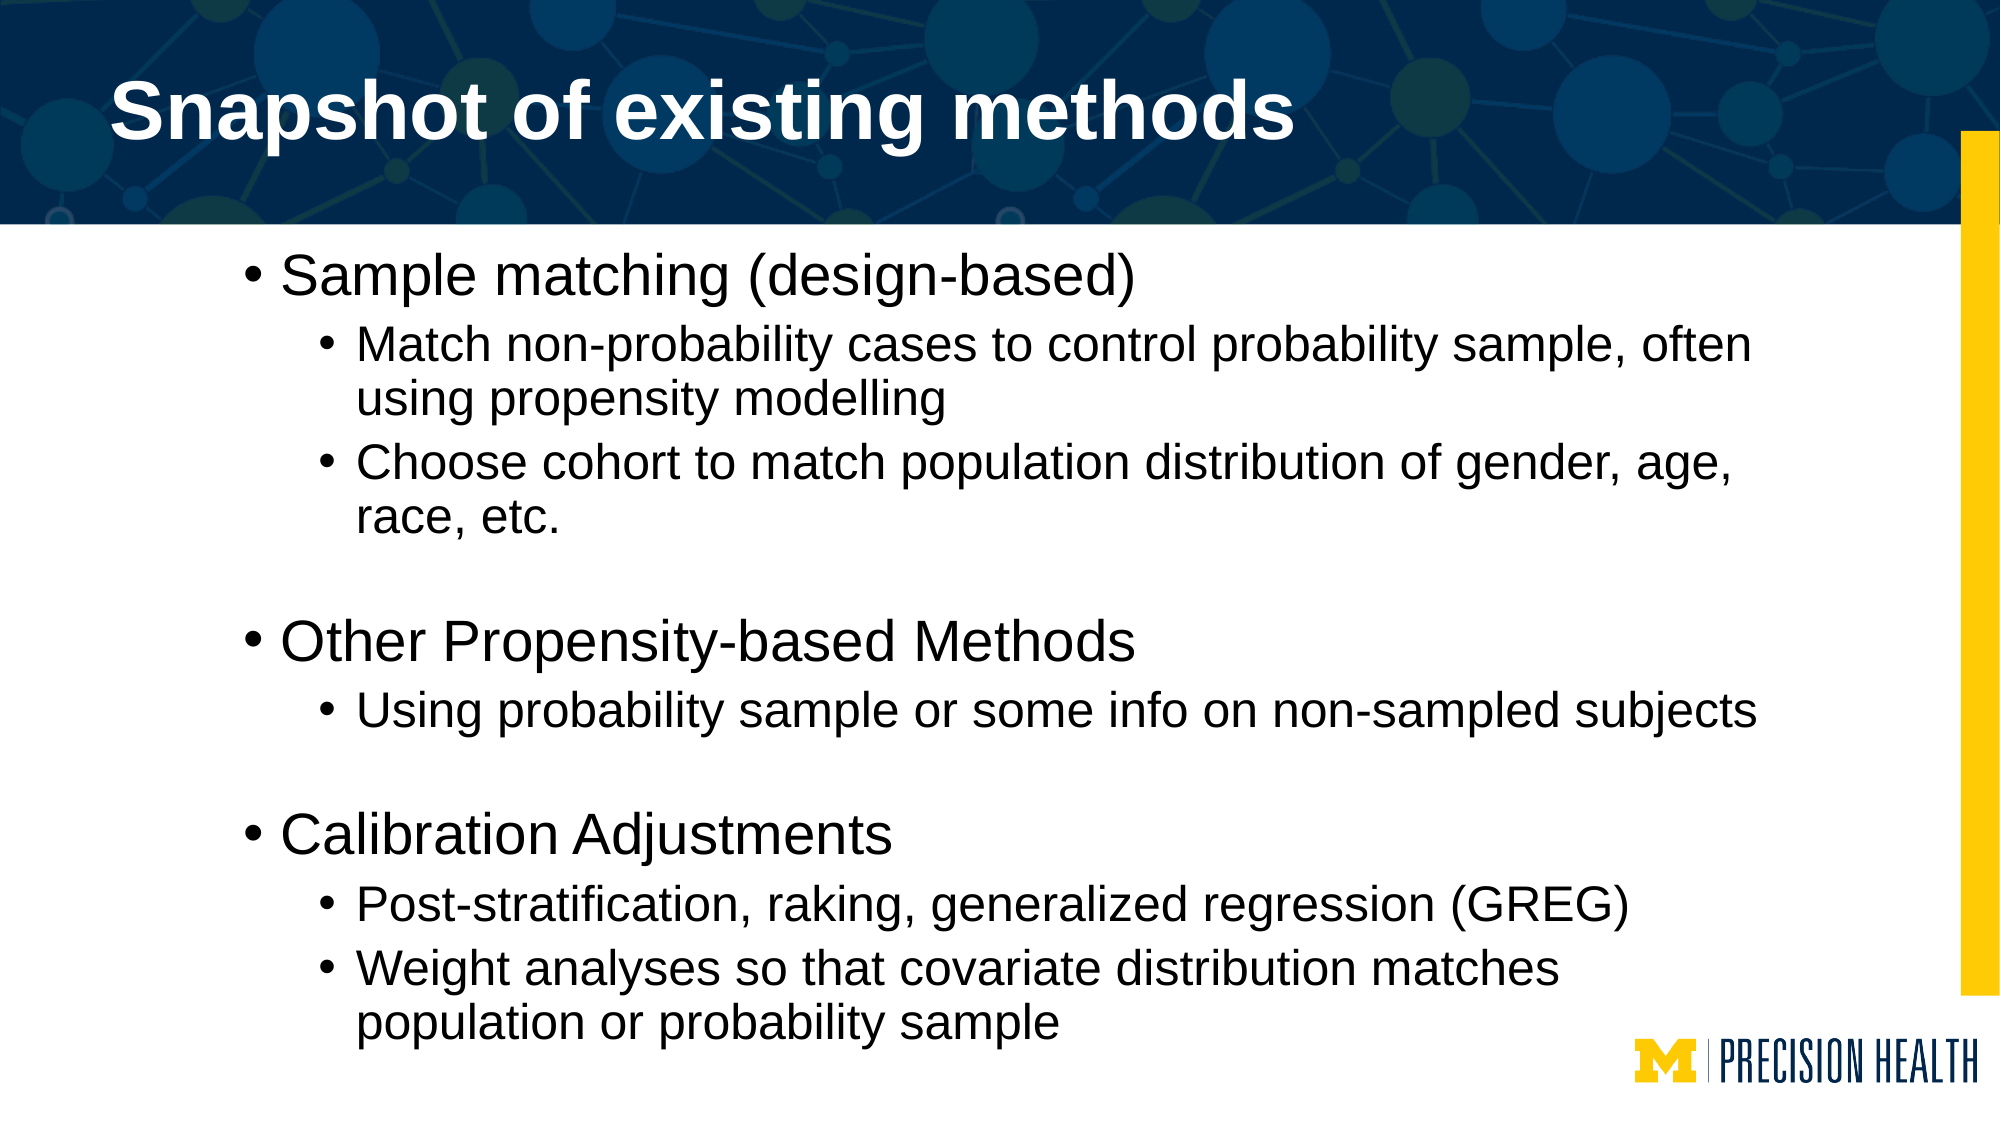

# Snapshot of existing methods
Sample matching (design-based)
Match non-probability cases to control probability sample, often using propensity modelling
Choose cohort to match population distribution of gender, age, race, etc.

Other Propensity-based Methods
Using probability sample or some info on non-sampled subjects

Calibration Adjustments
Post-stratification, raking, generalized regression (GREG)
Weight analyses so that covariate distribution matches population or probability sample